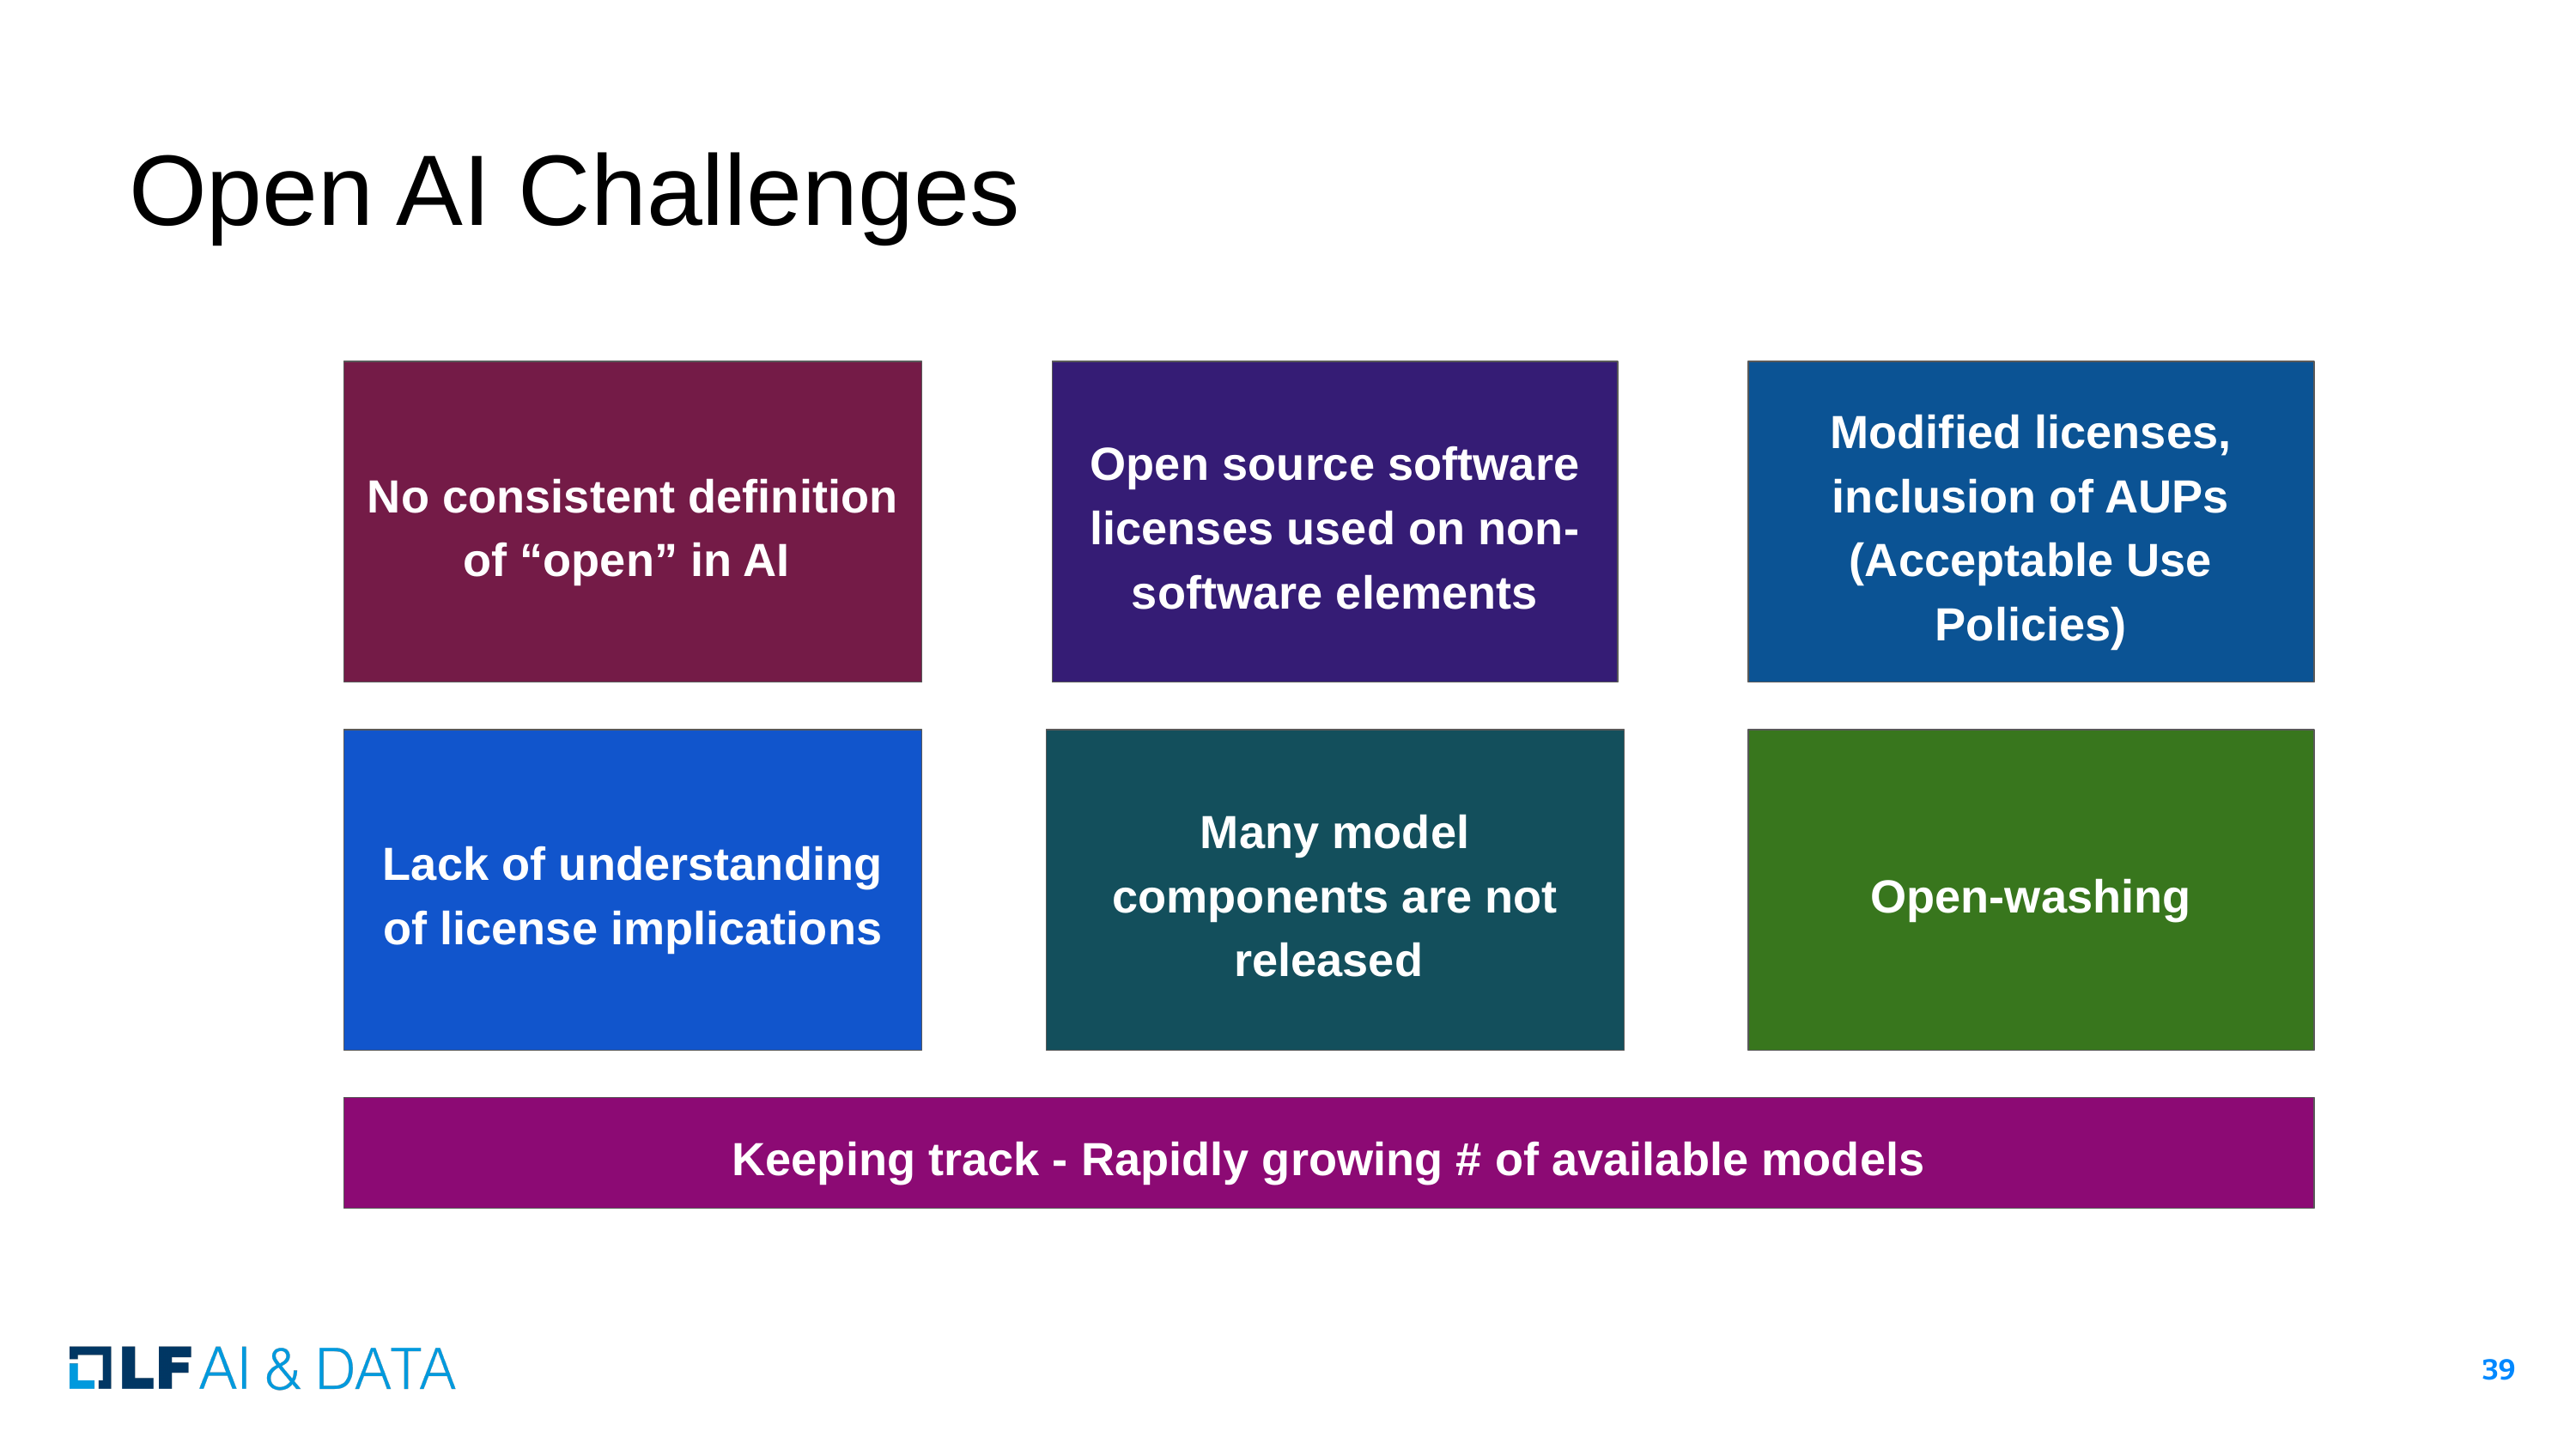

# Open AI Challenges
Open source software licenses used on non-software elements
No consistent definition of “open” in AI
Modified licenses, inclusion of AUPs (Acceptable Use Policies)
Lack of understanding of license implications
Many model components are not released
Open-washing
Keeping track - Rapidly growing # of available models
39